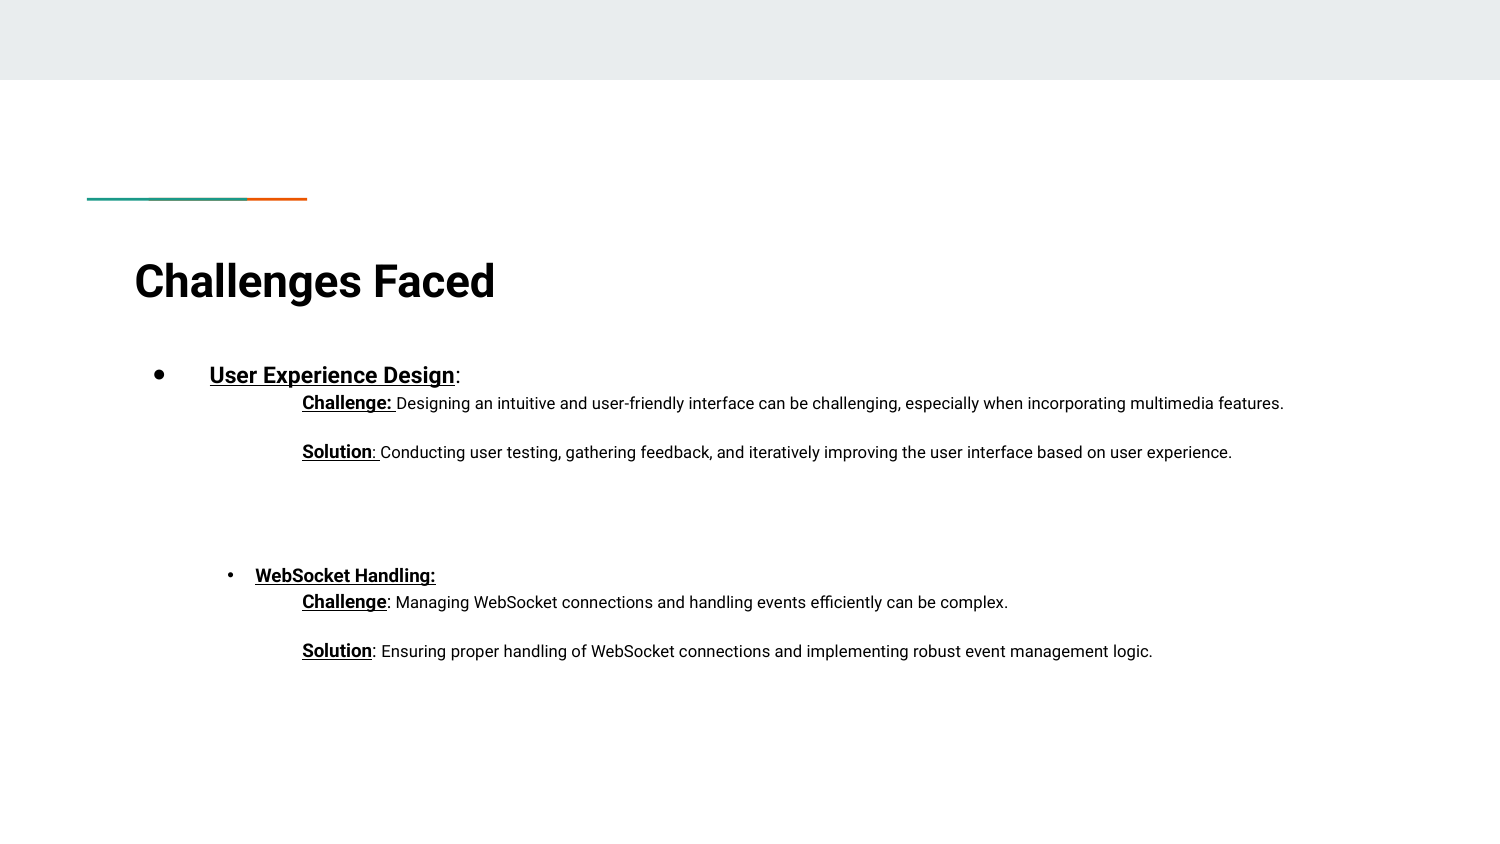

# Challenges Faced

User Experience Design:
	Challenge: Designing an intuitive and user-friendly interface can be challenging, especially when incorporating multimedia features.

	Solution: Conducting user testing, gathering feedback, and iteratively improving the user interface based on user experience.

WebSocket Handling:
	Challenge: Managing WebSocket connections and handling events efficiently can be complex.

	Solution: Ensuring proper handling of WebSocket connections and implementing robust event management logic.